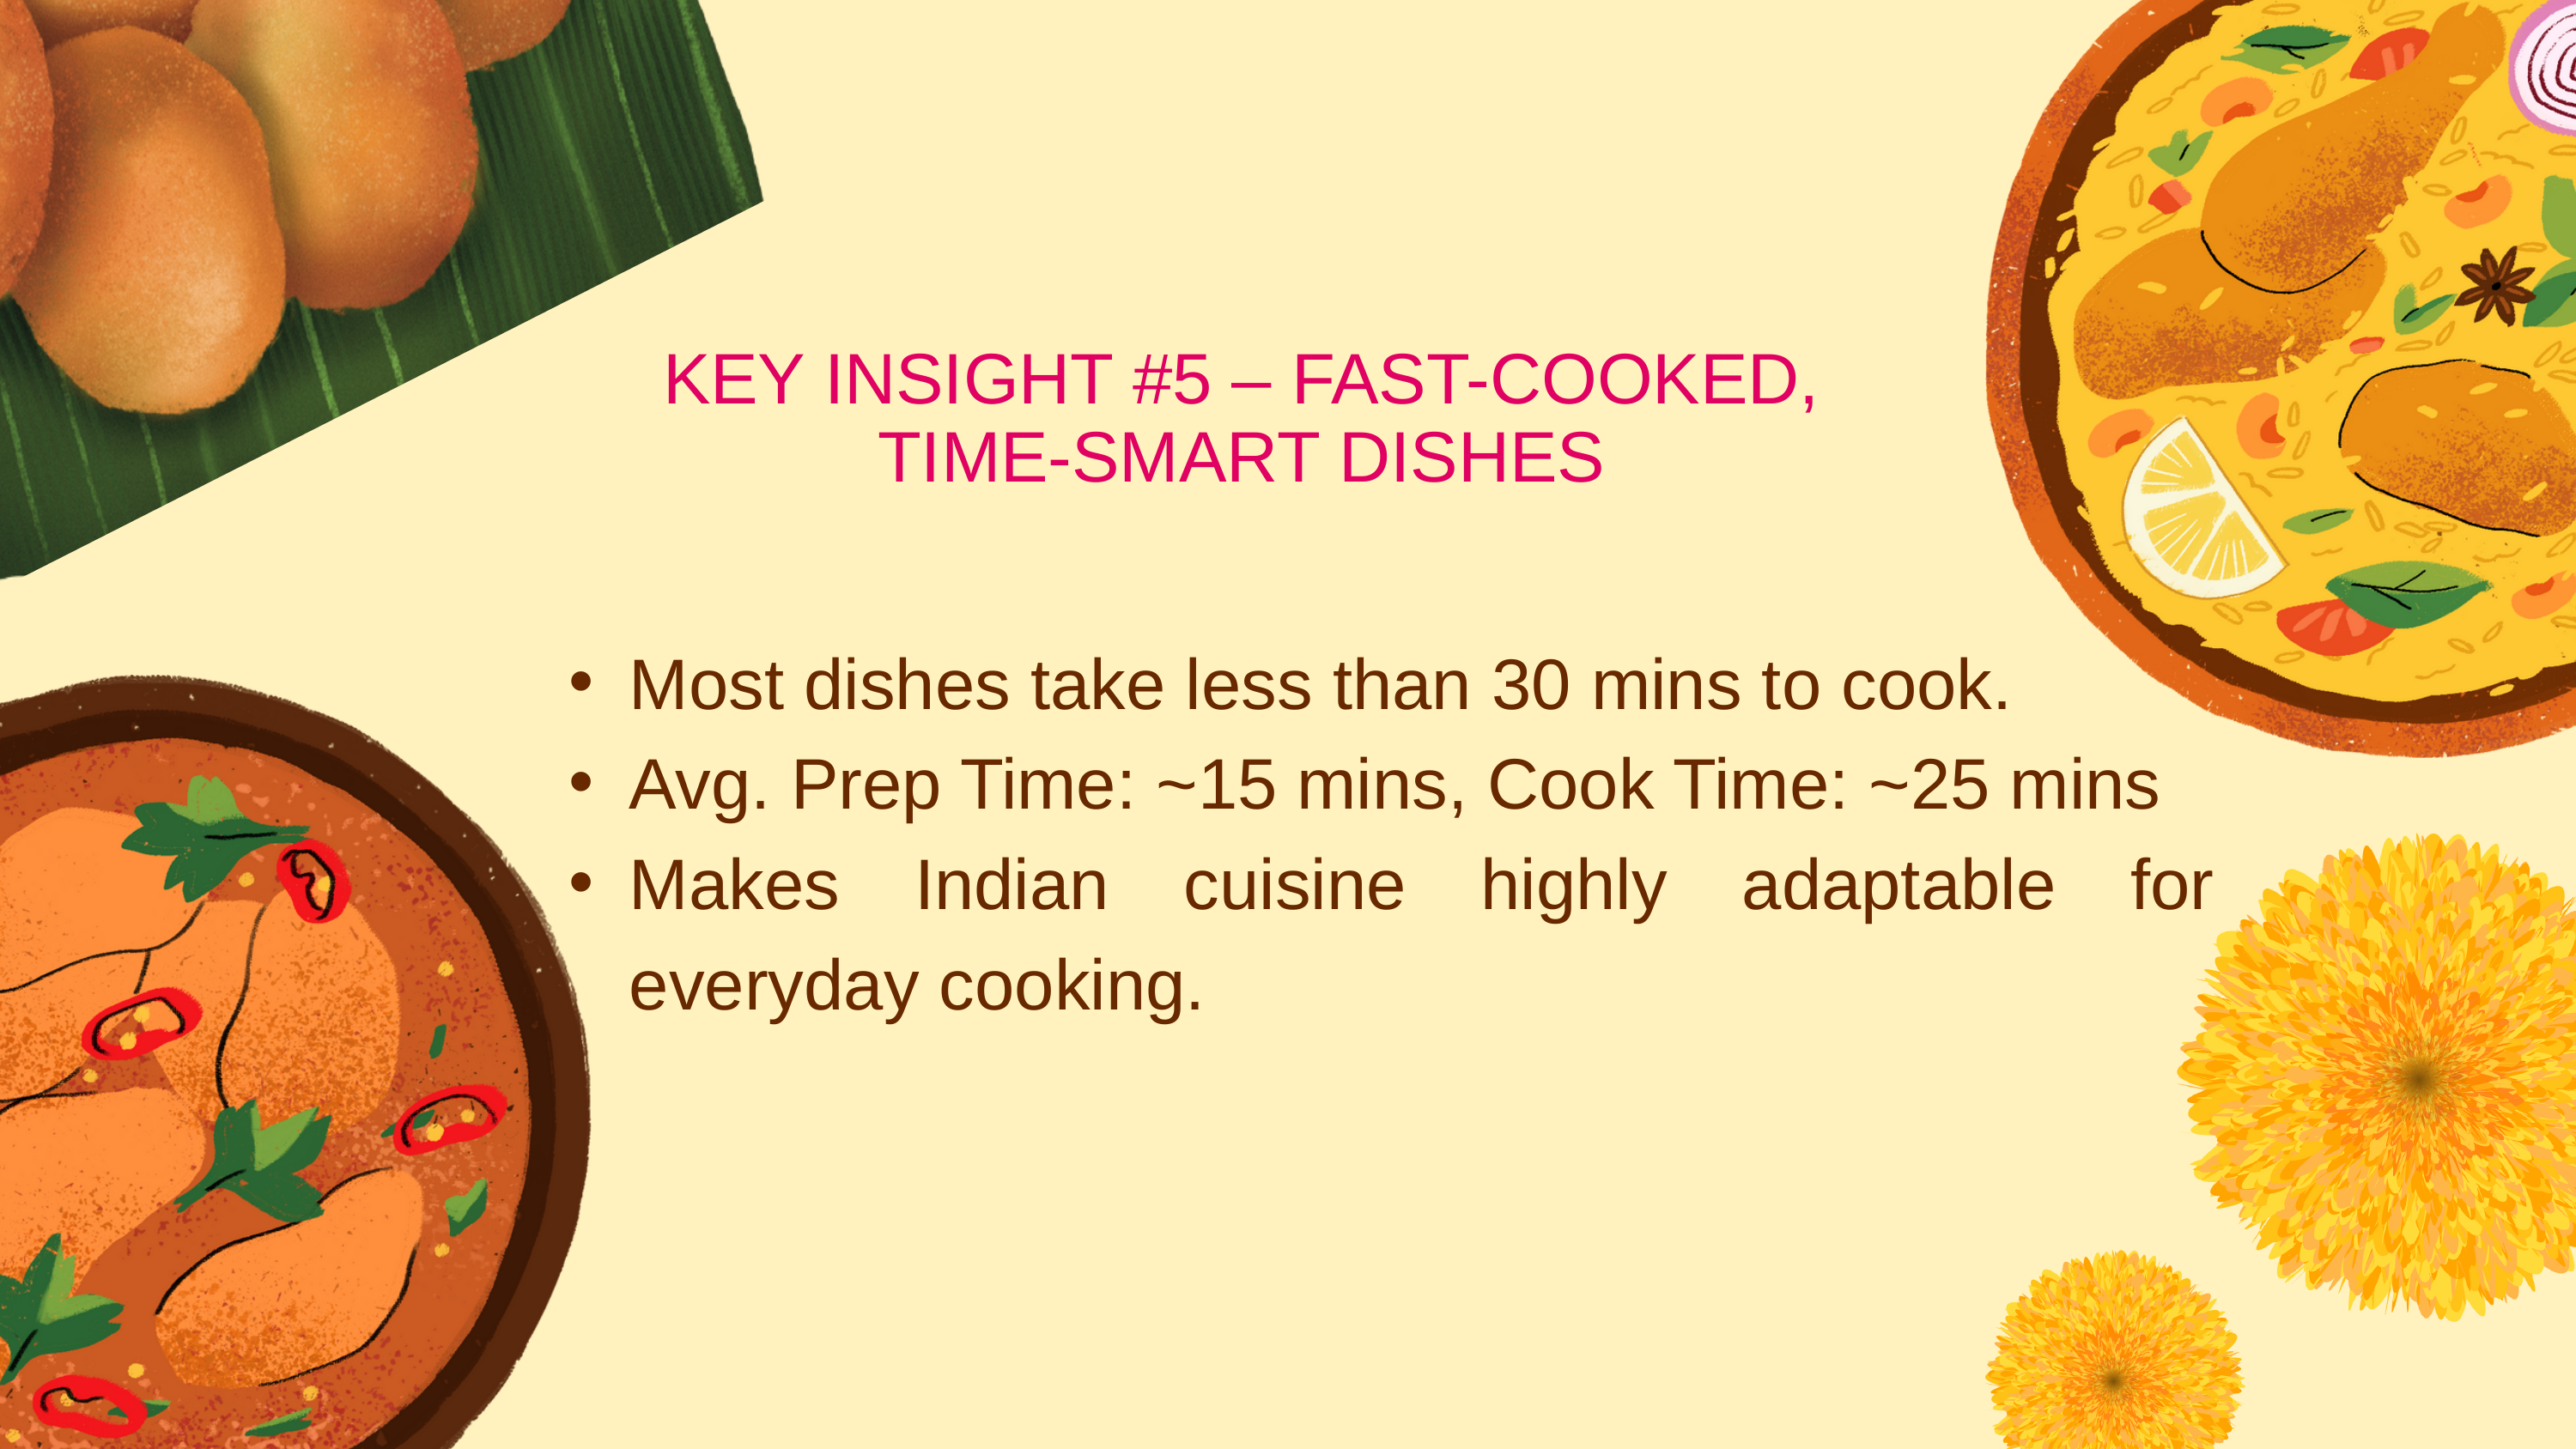

KEY INSIGHT #5 – FAST-COOKED, TIME-SMART DISHES
Most dishes take less than 30 mins to cook.
Avg. Prep Time: ~15 mins, Cook Time: ~25 mins
Makes Indian cuisine highly adaptable for everyday cooking.